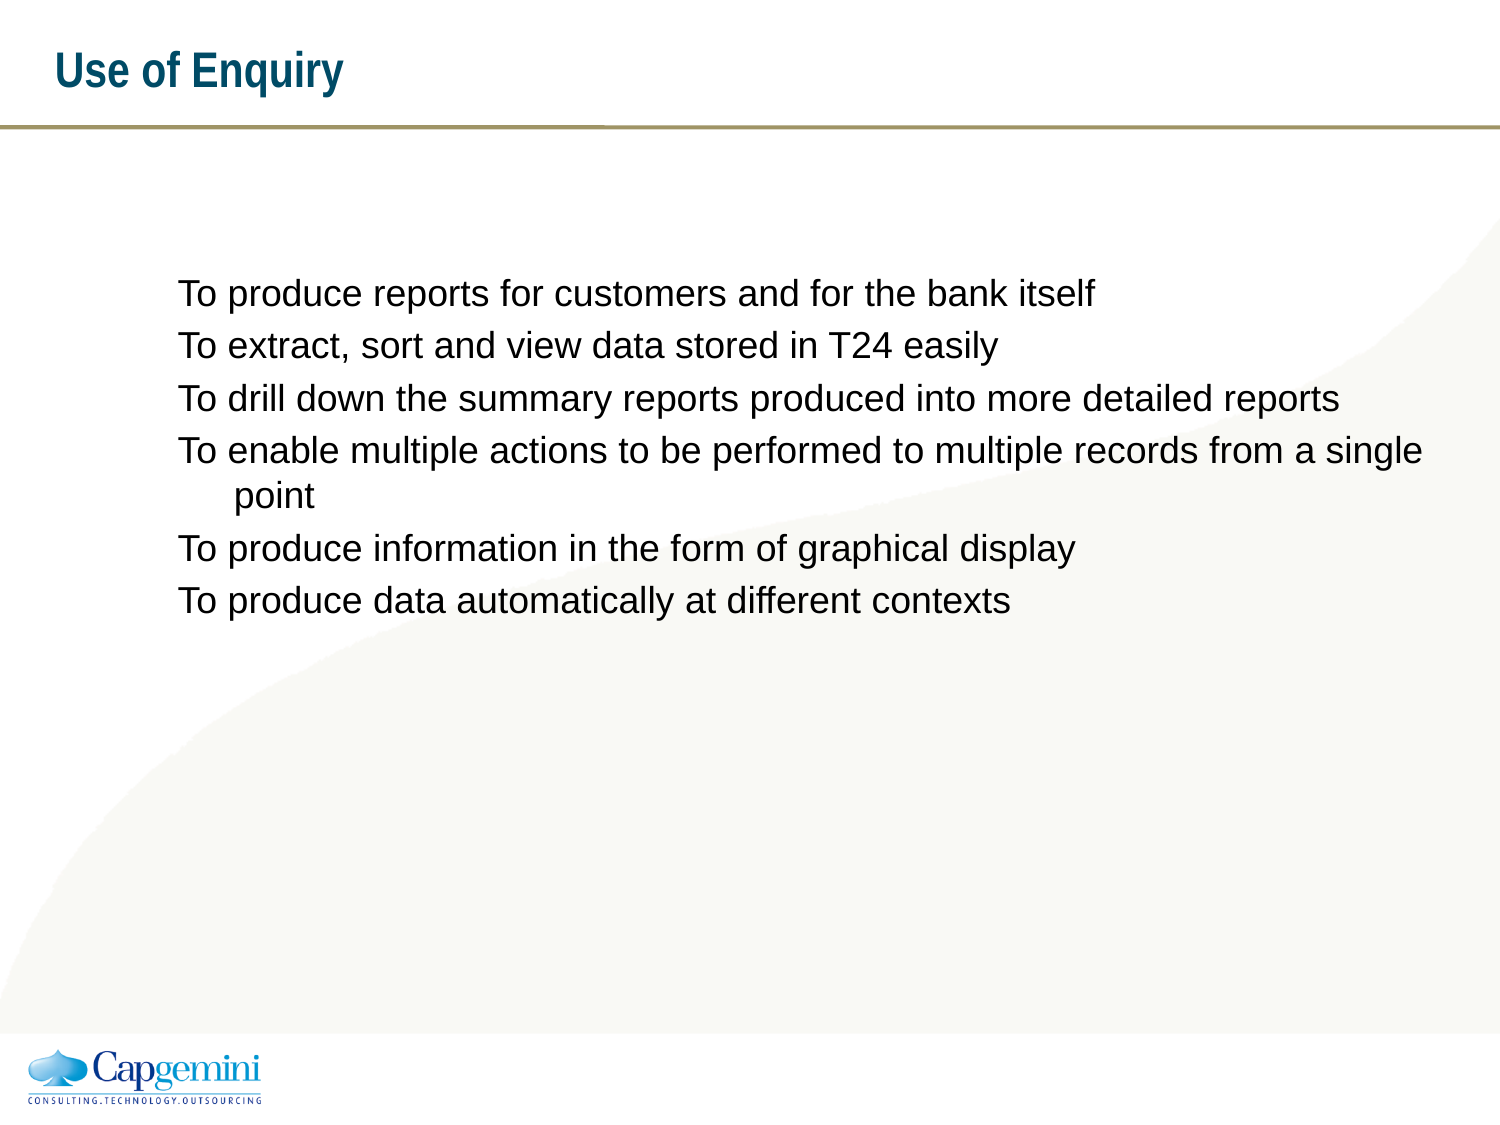

# Use of Enquiry
To produce reports for customers and for the bank itself
To extract, sort and view data stored in T24 easily
To drill down the summary reports produced into more detailed reports
To enable multiple actions to be performed to multiple records from a single point
To produce information in the form of graphical display
To produce data automatically at different contexts